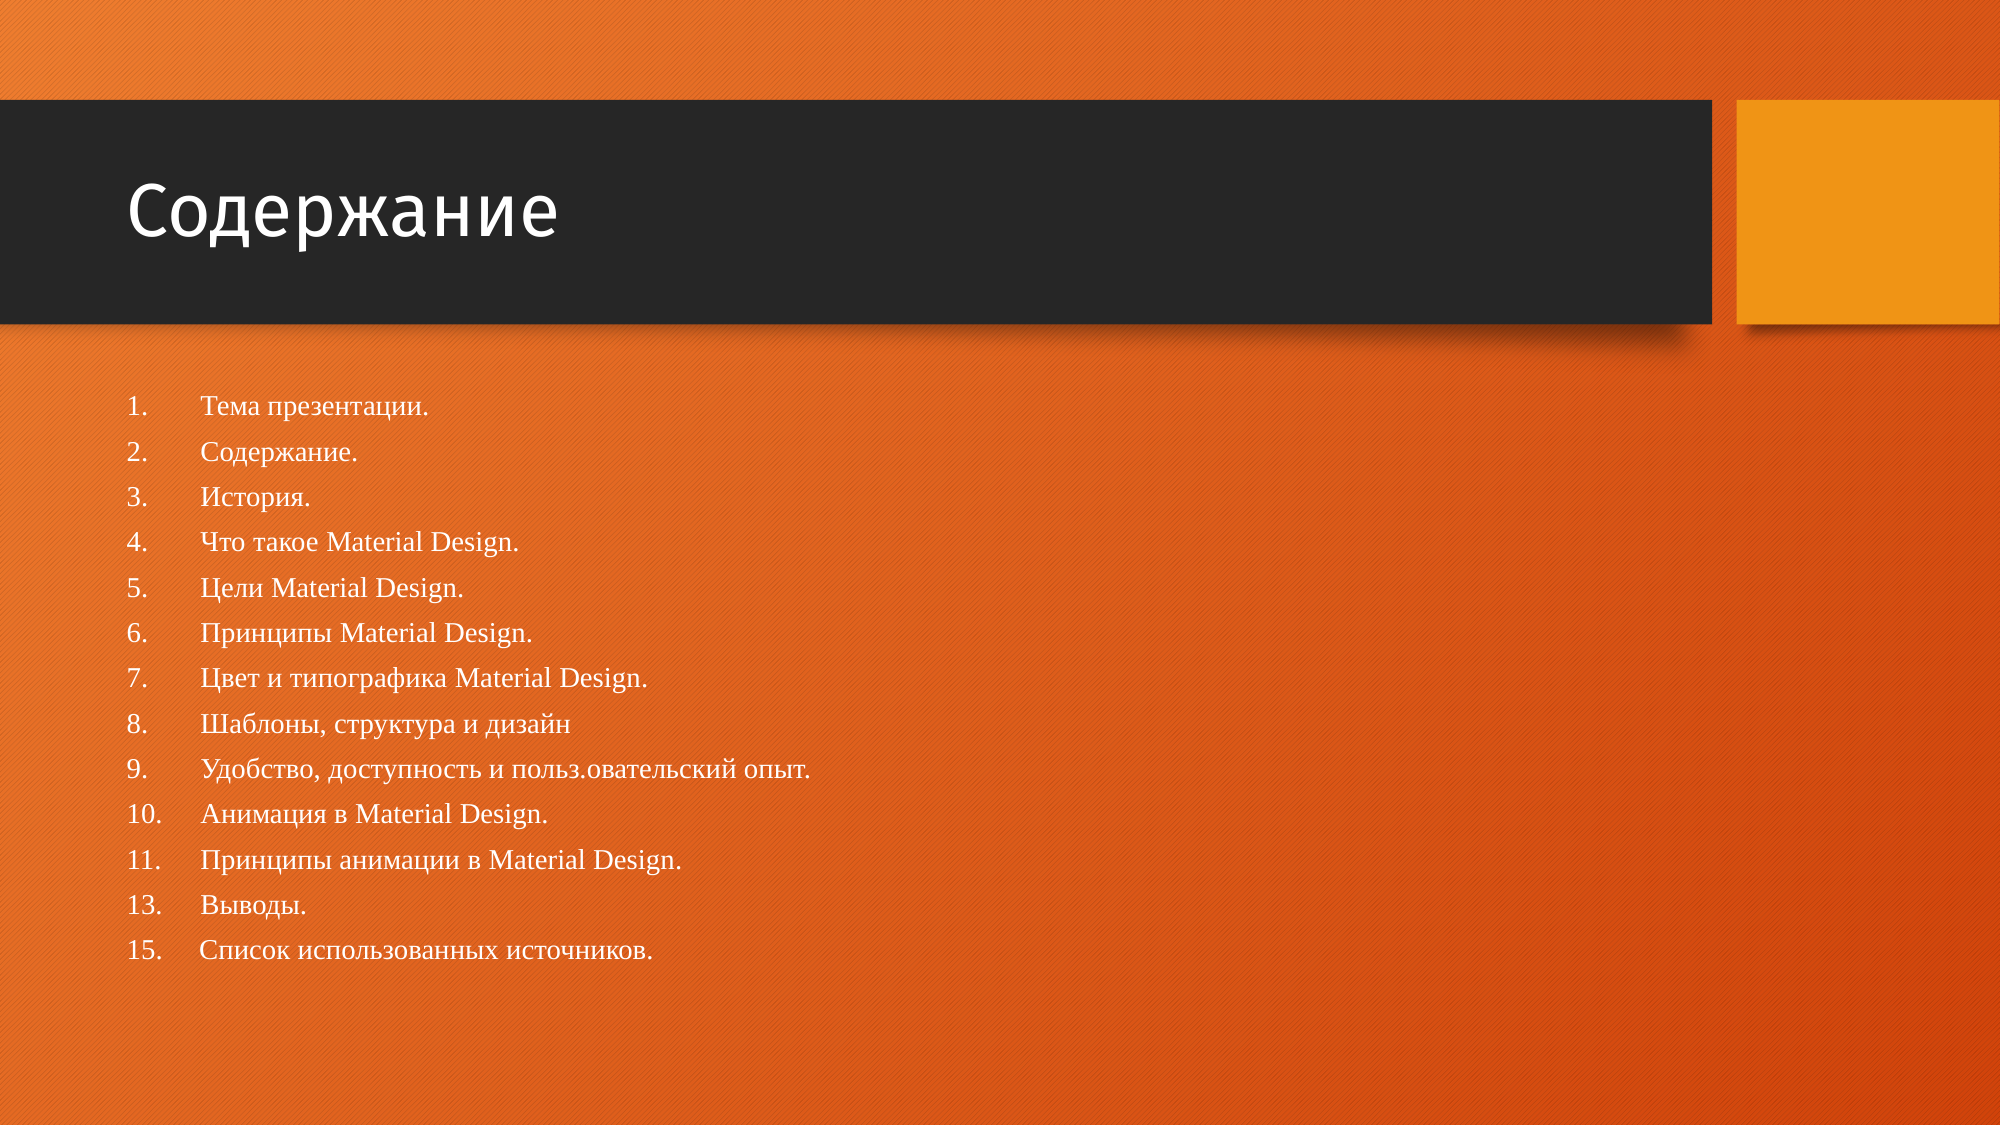

# Содержание
Тема презентации.
Содержание.
История.
Что такое Material Design.
Цели Material Design.
Принципы Material Design.
Цвет и типографика Material Design.
Шаблоны, структура и дизайн
Удобство, доступность и польз.овательский опыт.
Анимация в Material Design.
Принципы анимации в Material Design.
Выводы.
15.     Список использованных источников.